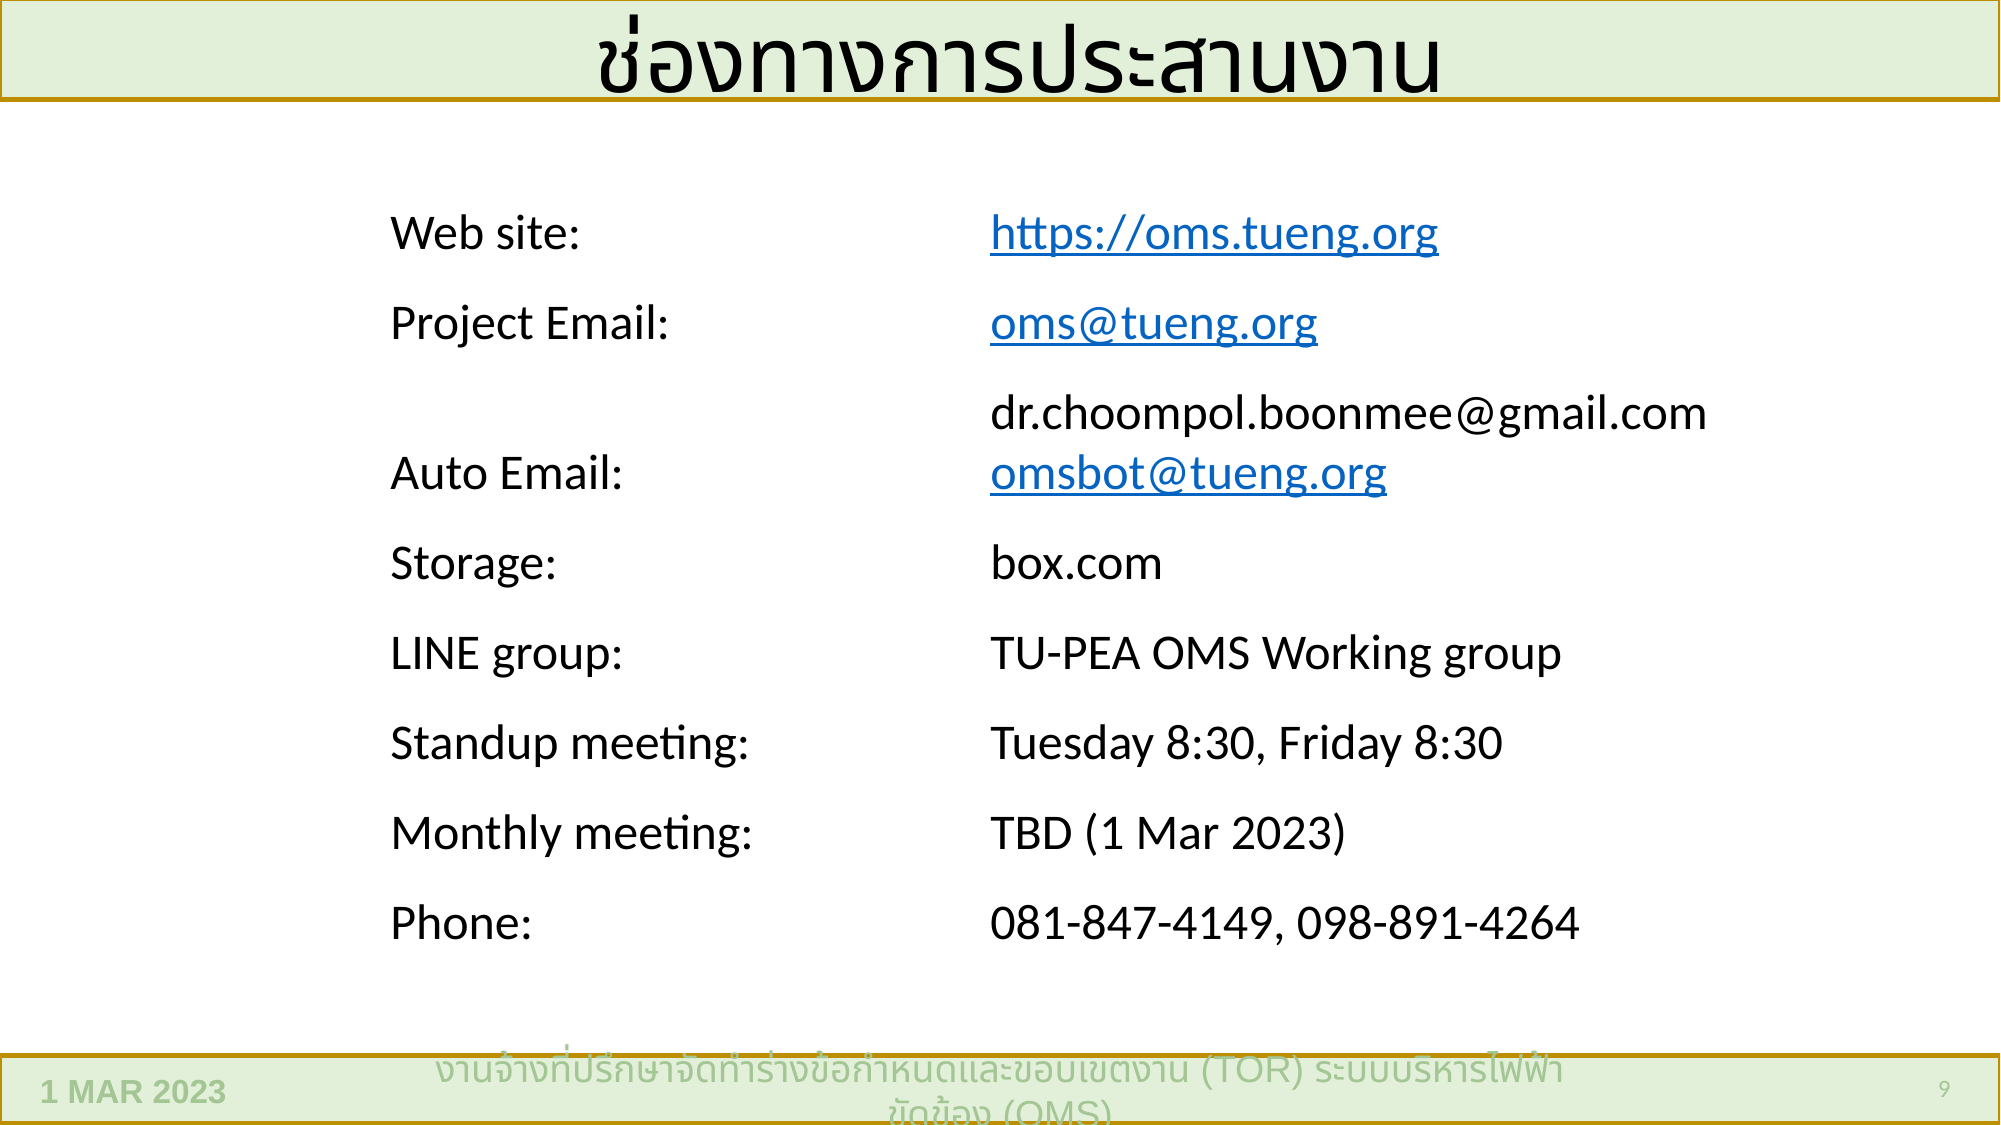

ช่องทางการประสานงาน
Web site:			https://oms.tueng.org
Project Email:			oms@tueng.org
				dr.choompol.boonmee@gmail.com
Auto Email: 			omsbot@tueng.org
Storage:			box.com
LINE group:			TU-PEA OMS Working group
Standup meeting:		Tuesday 8:30, Friday 8:30
Monthly meeting:		TBD (1 Mar 2023)
Phone:				081-847-4149, 098-891-4264
9
1 MAR 2023
งานจ้างที่ปรึกษาจัดทำร่างข้อกำหนดและขอบเขตงาน (TOR) ระบบบริหารไฟฟ้าขัดข้อง (OMS)